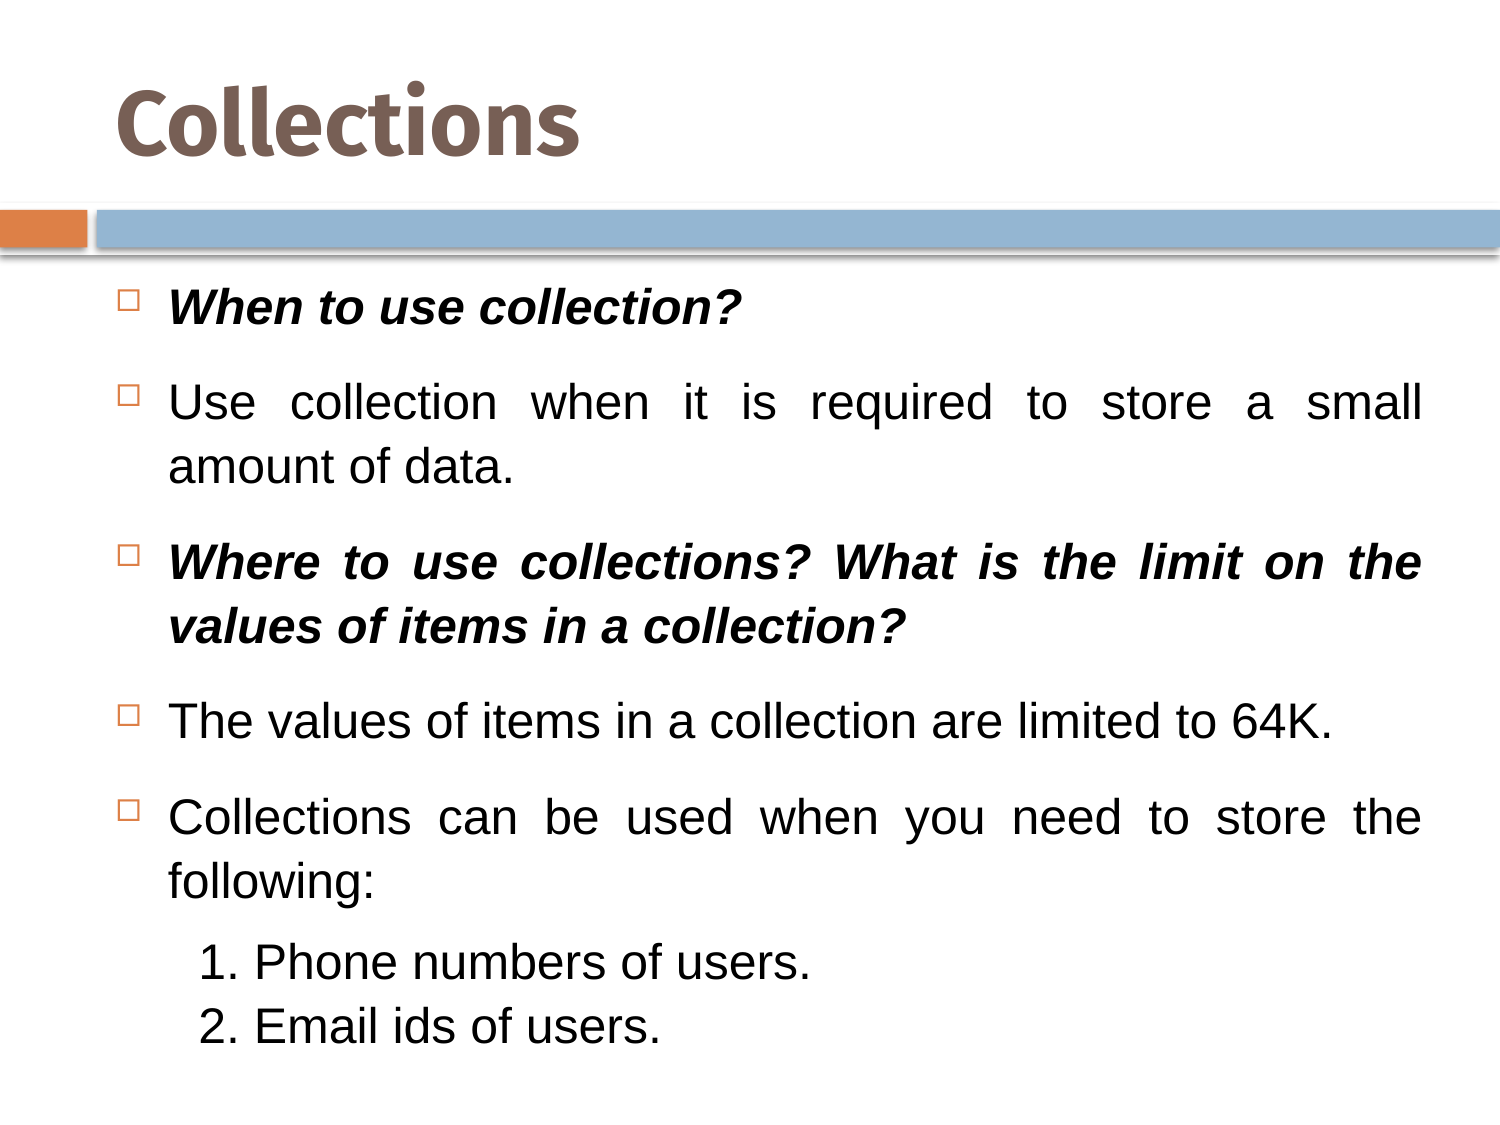

# Collections
When to use collection?
Use collection when it is required to store a small amount of data.
Where to use collections? What is the limit on the values of items in a collection?
The values of items in a collection are limited to 64K.
Collections can be used when you need to store the following:
1. Phone numbers of users.
2. Email ids of users.